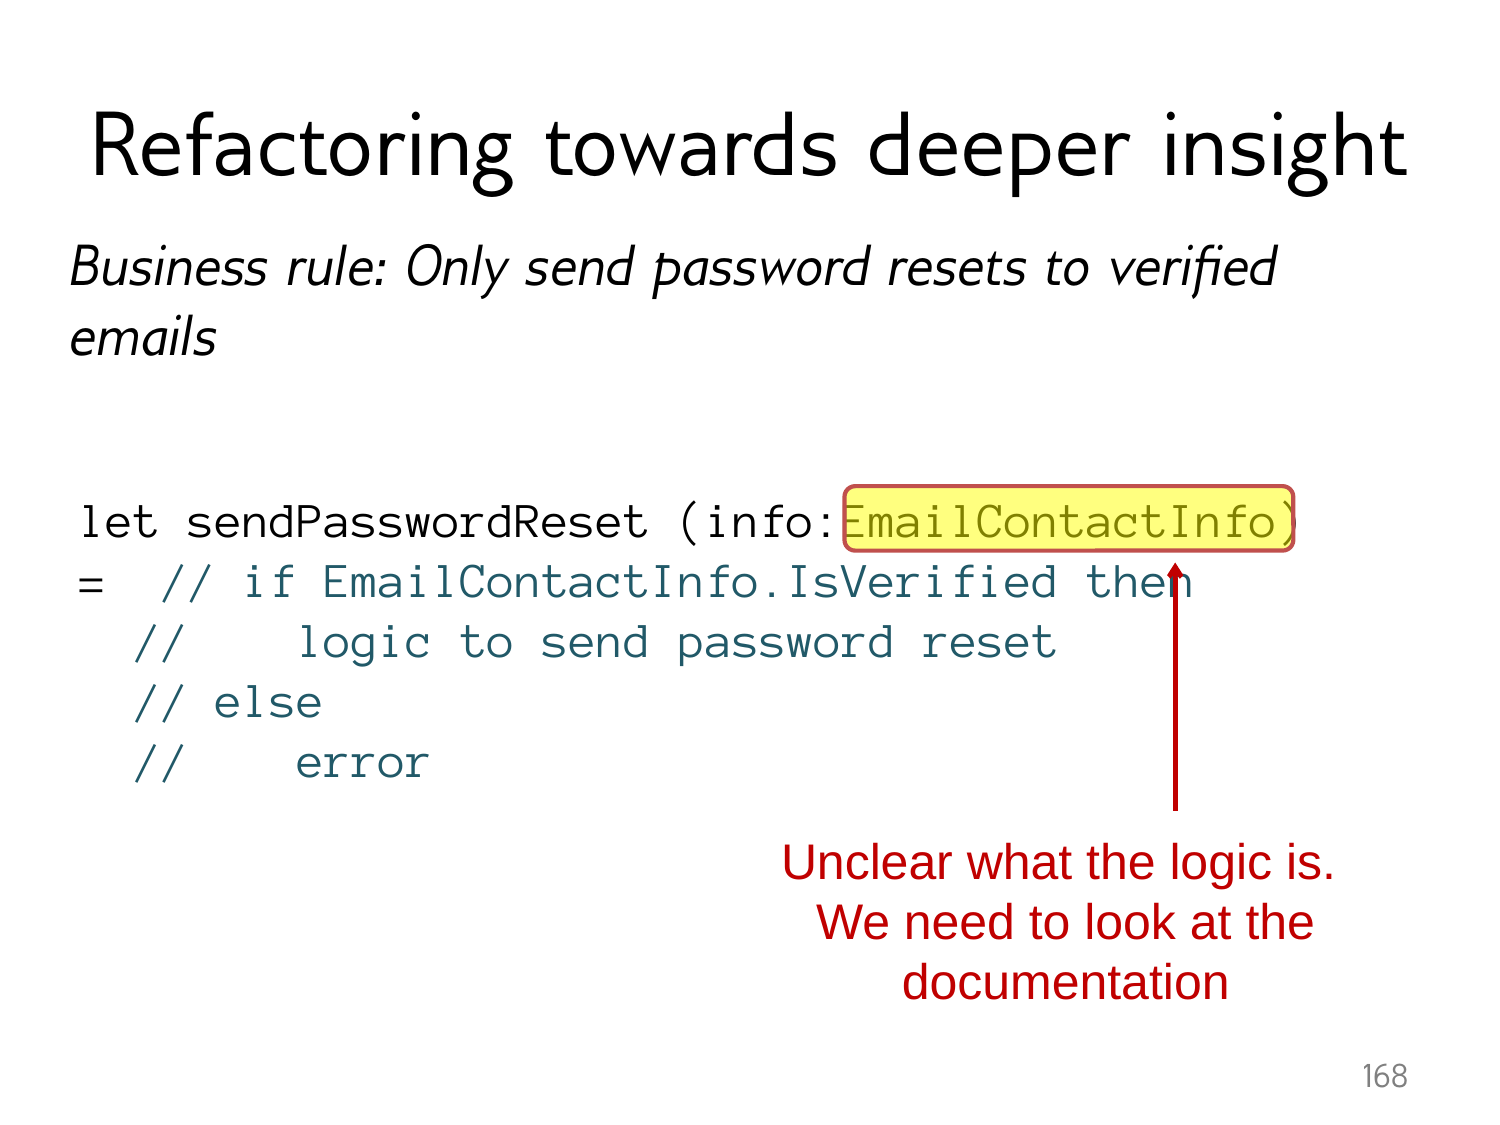

# Refactoring towards deeper insight
Business rule: Only send password resets to verified emails
let sendPasswordReset (info:EmailContactInfo) =  // if EmailContactInfo.IsVerified then
  //    logic to send password reset
  // else
  //    error

Unclear what the logic is.
We need to look at the documentation